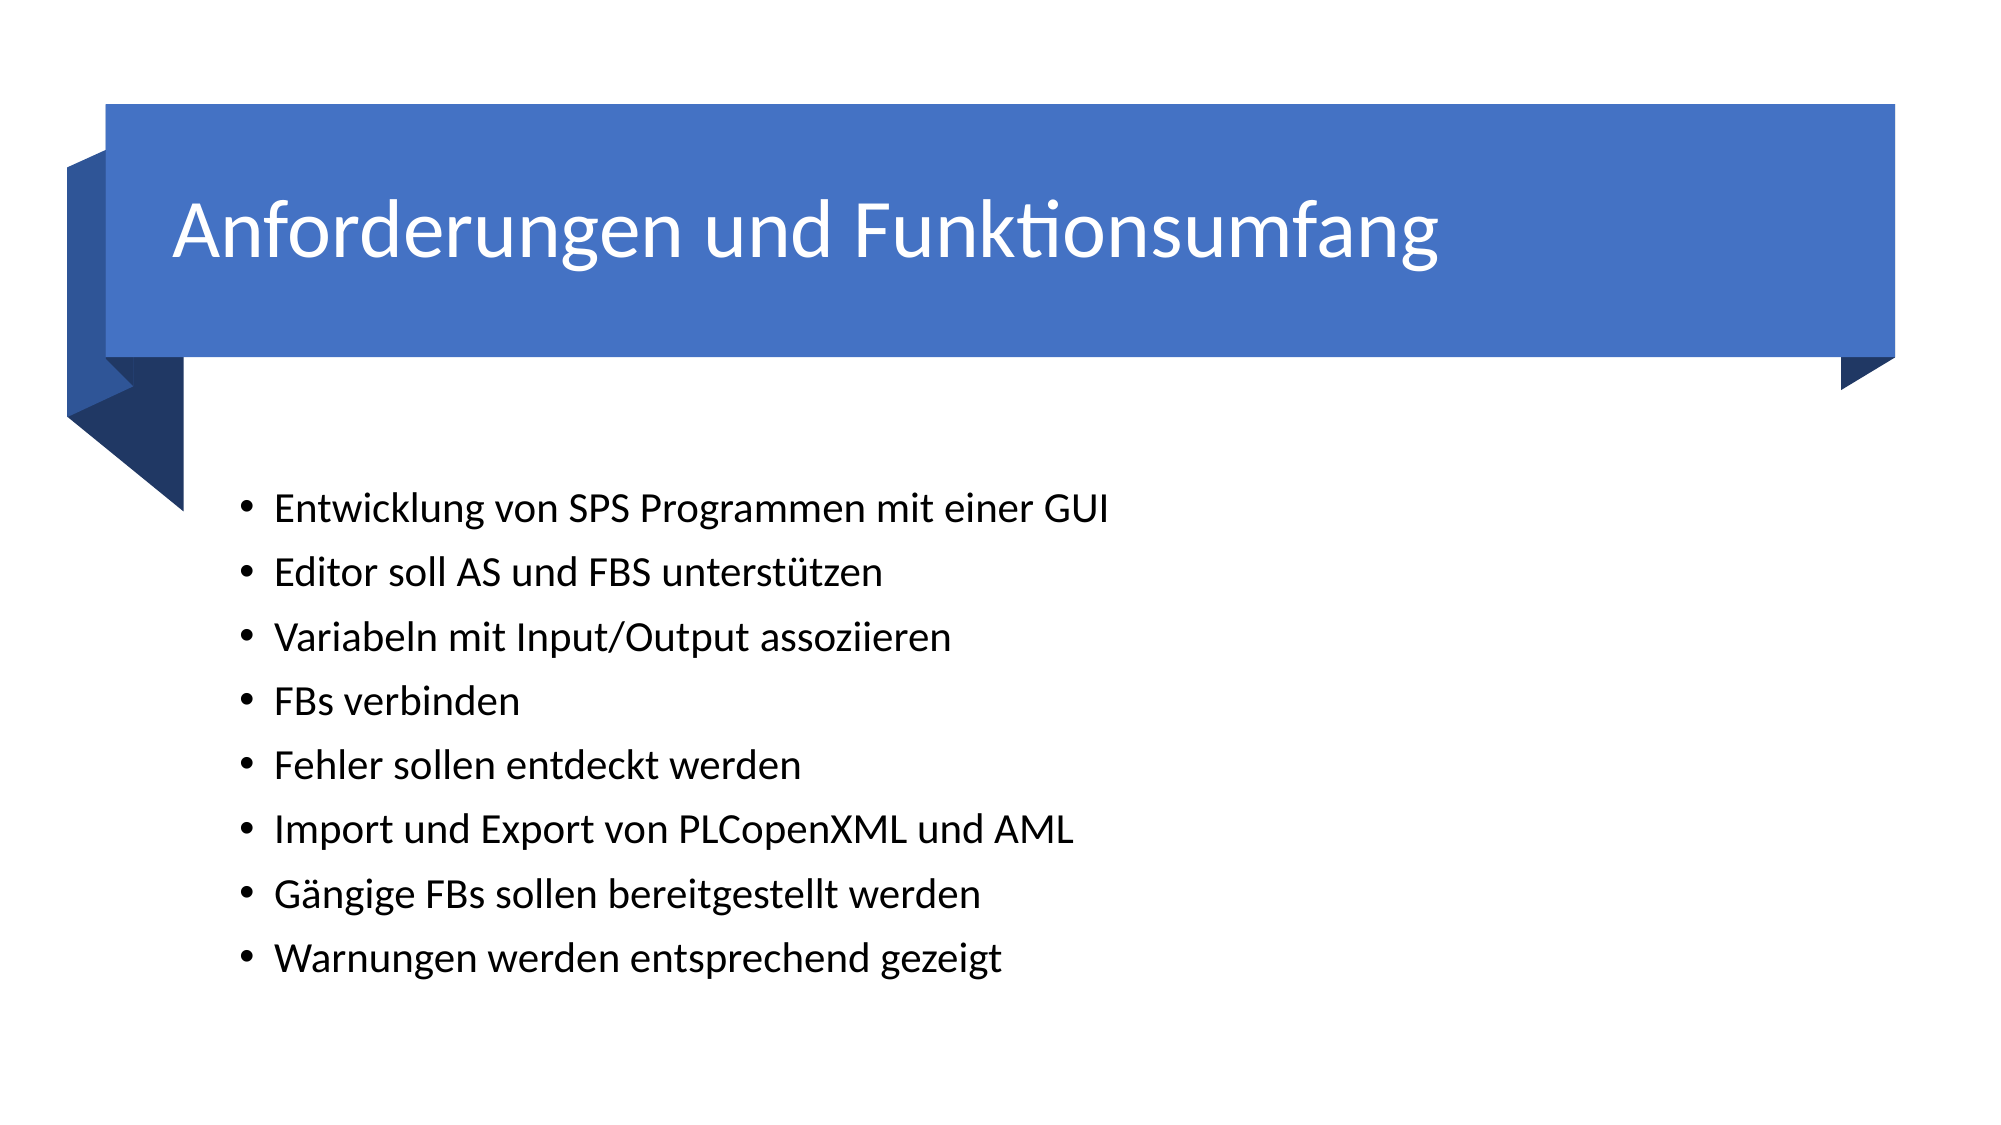

# Anforderungen und Funktionsumfang

Entwicklung von SPS Programmen mit einer GUI
Editor soll AS und FBS unterstützen
Variabeln mit Input/Output assoziieren
FBs verbinden
Fehler sollen entdeckt werden
Import und Export von PLCopenXML und AML
Gängige FBs sollen bereitgestellt werden
Warnungen werden entsprechend gezeigt